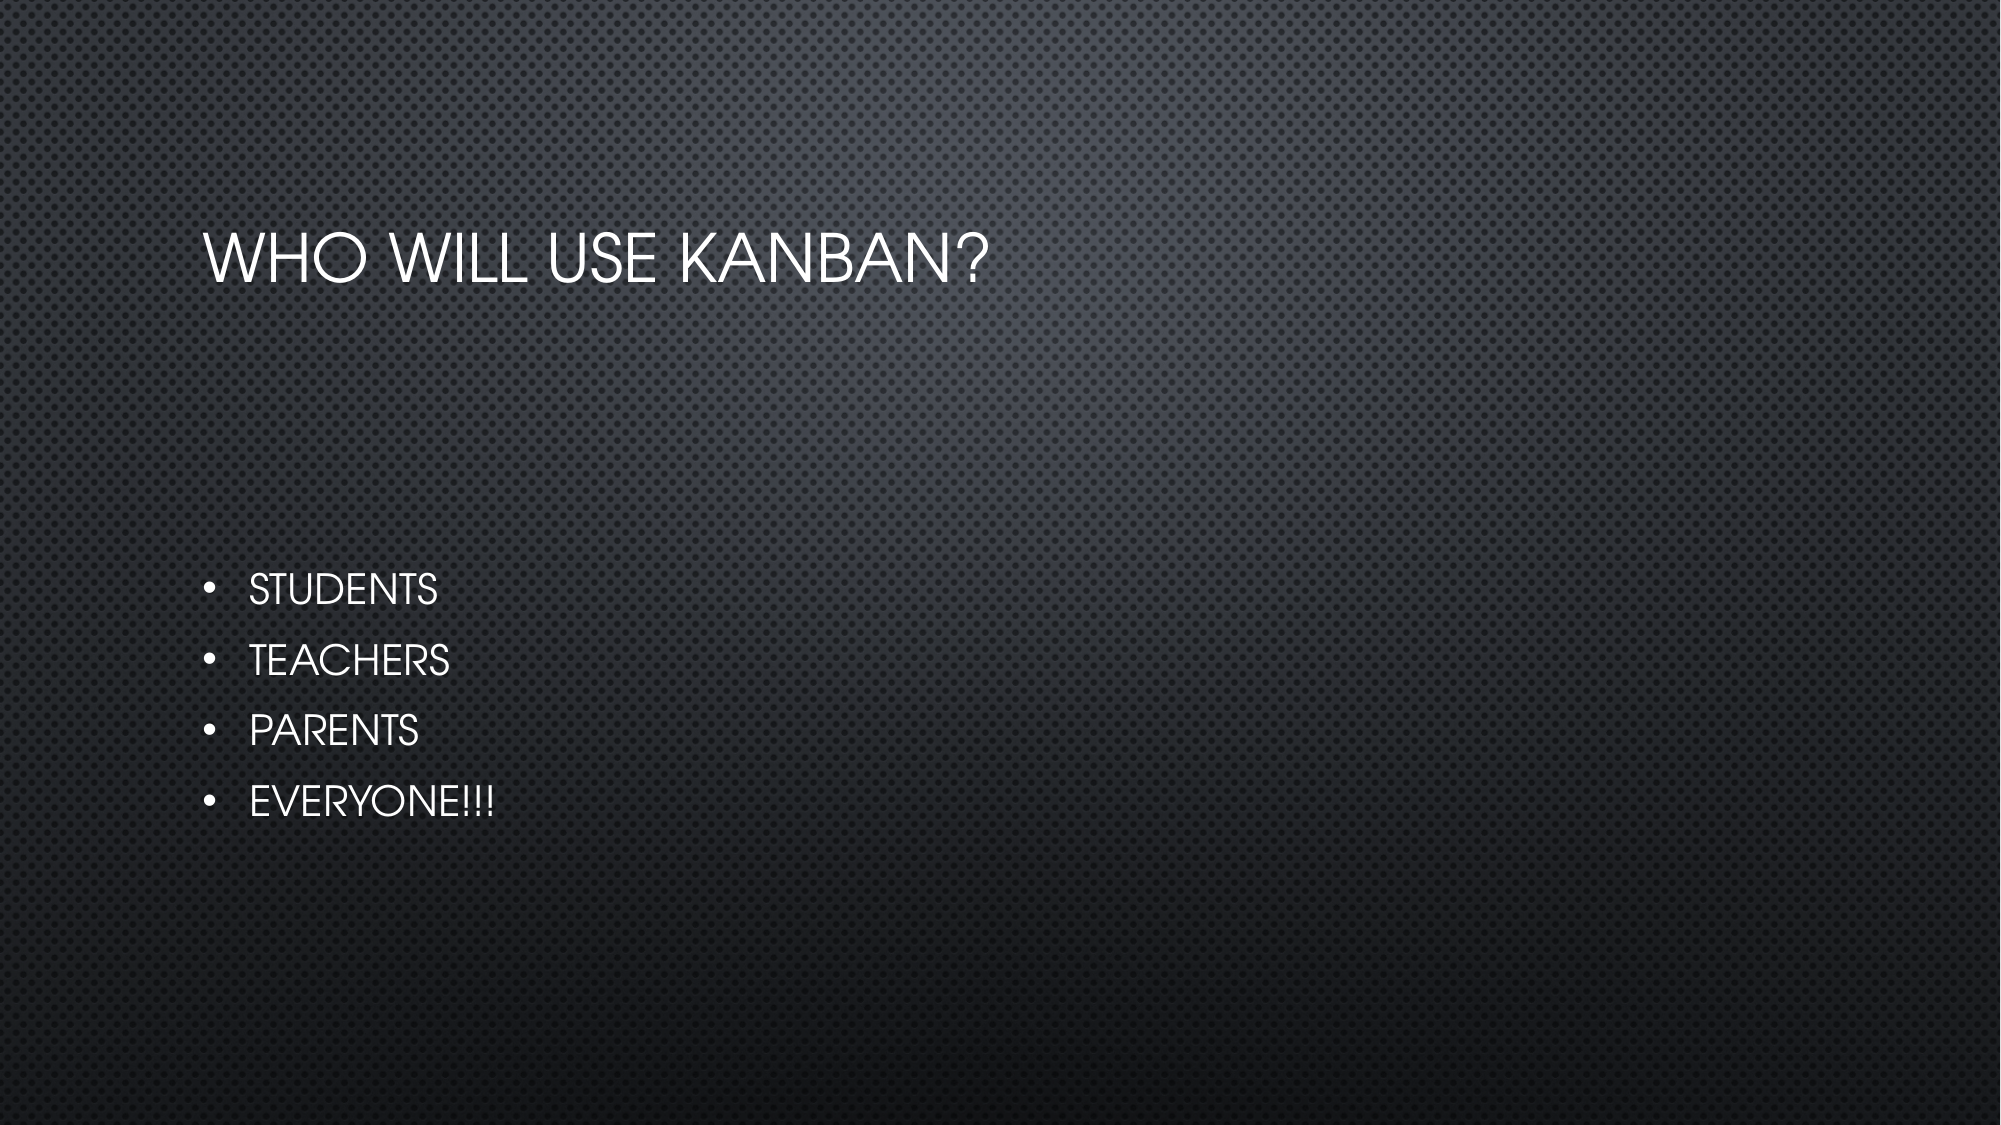

# Who will use kanban?
Students
Teachers
Parents
Everyone!!!